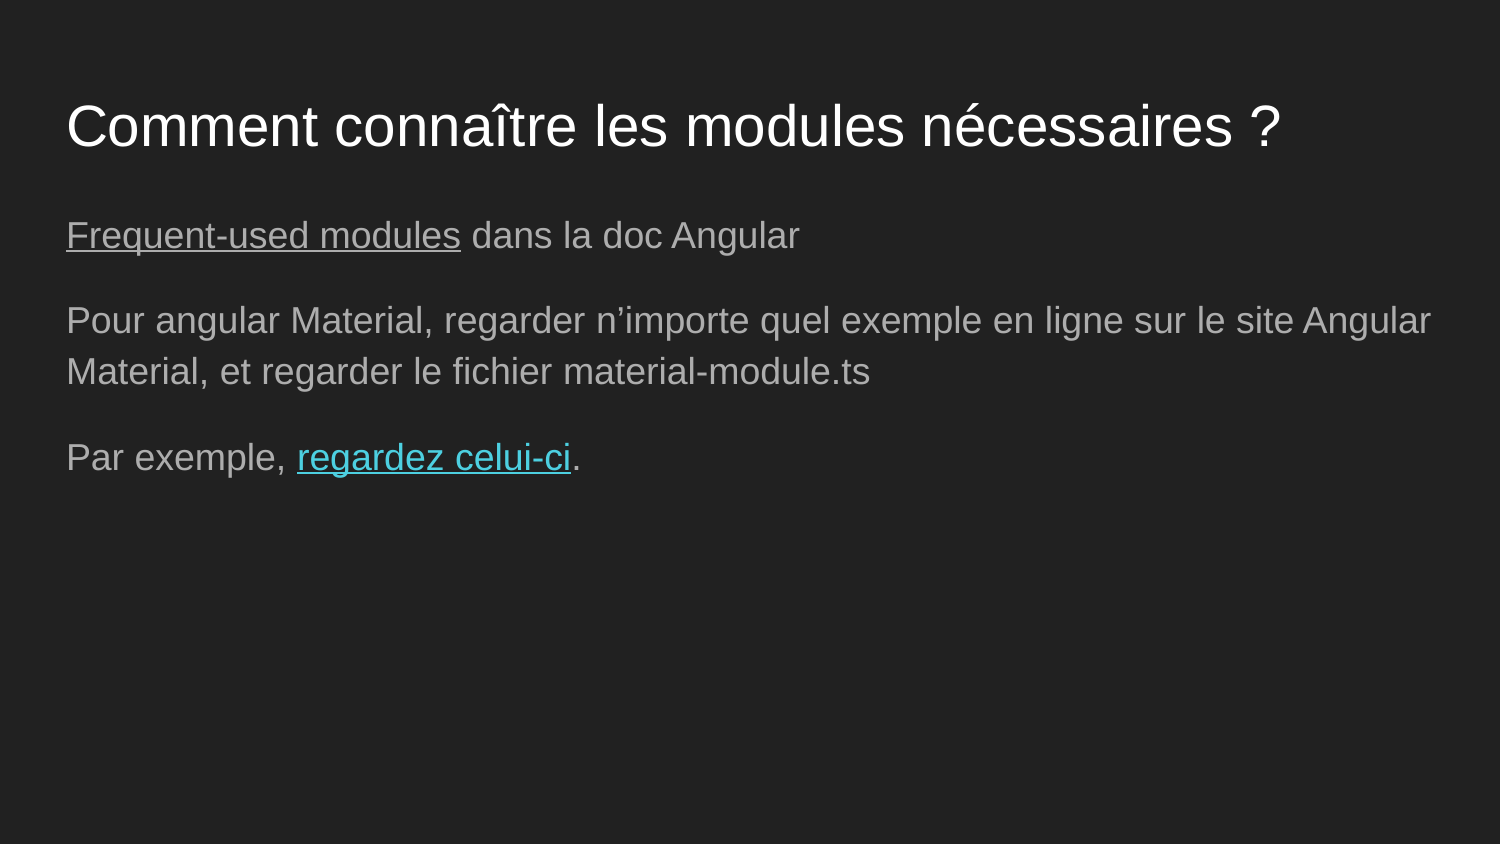

# Comment connaître les modules nécessaires ?
Frequent-used modules dans la doc Angular
Pour angular Material, regarder n’importe quel exemple en ligne sur le site Angular Material, et regarder le fichier material-module.ts
Par exemple, regardez celui-ci.